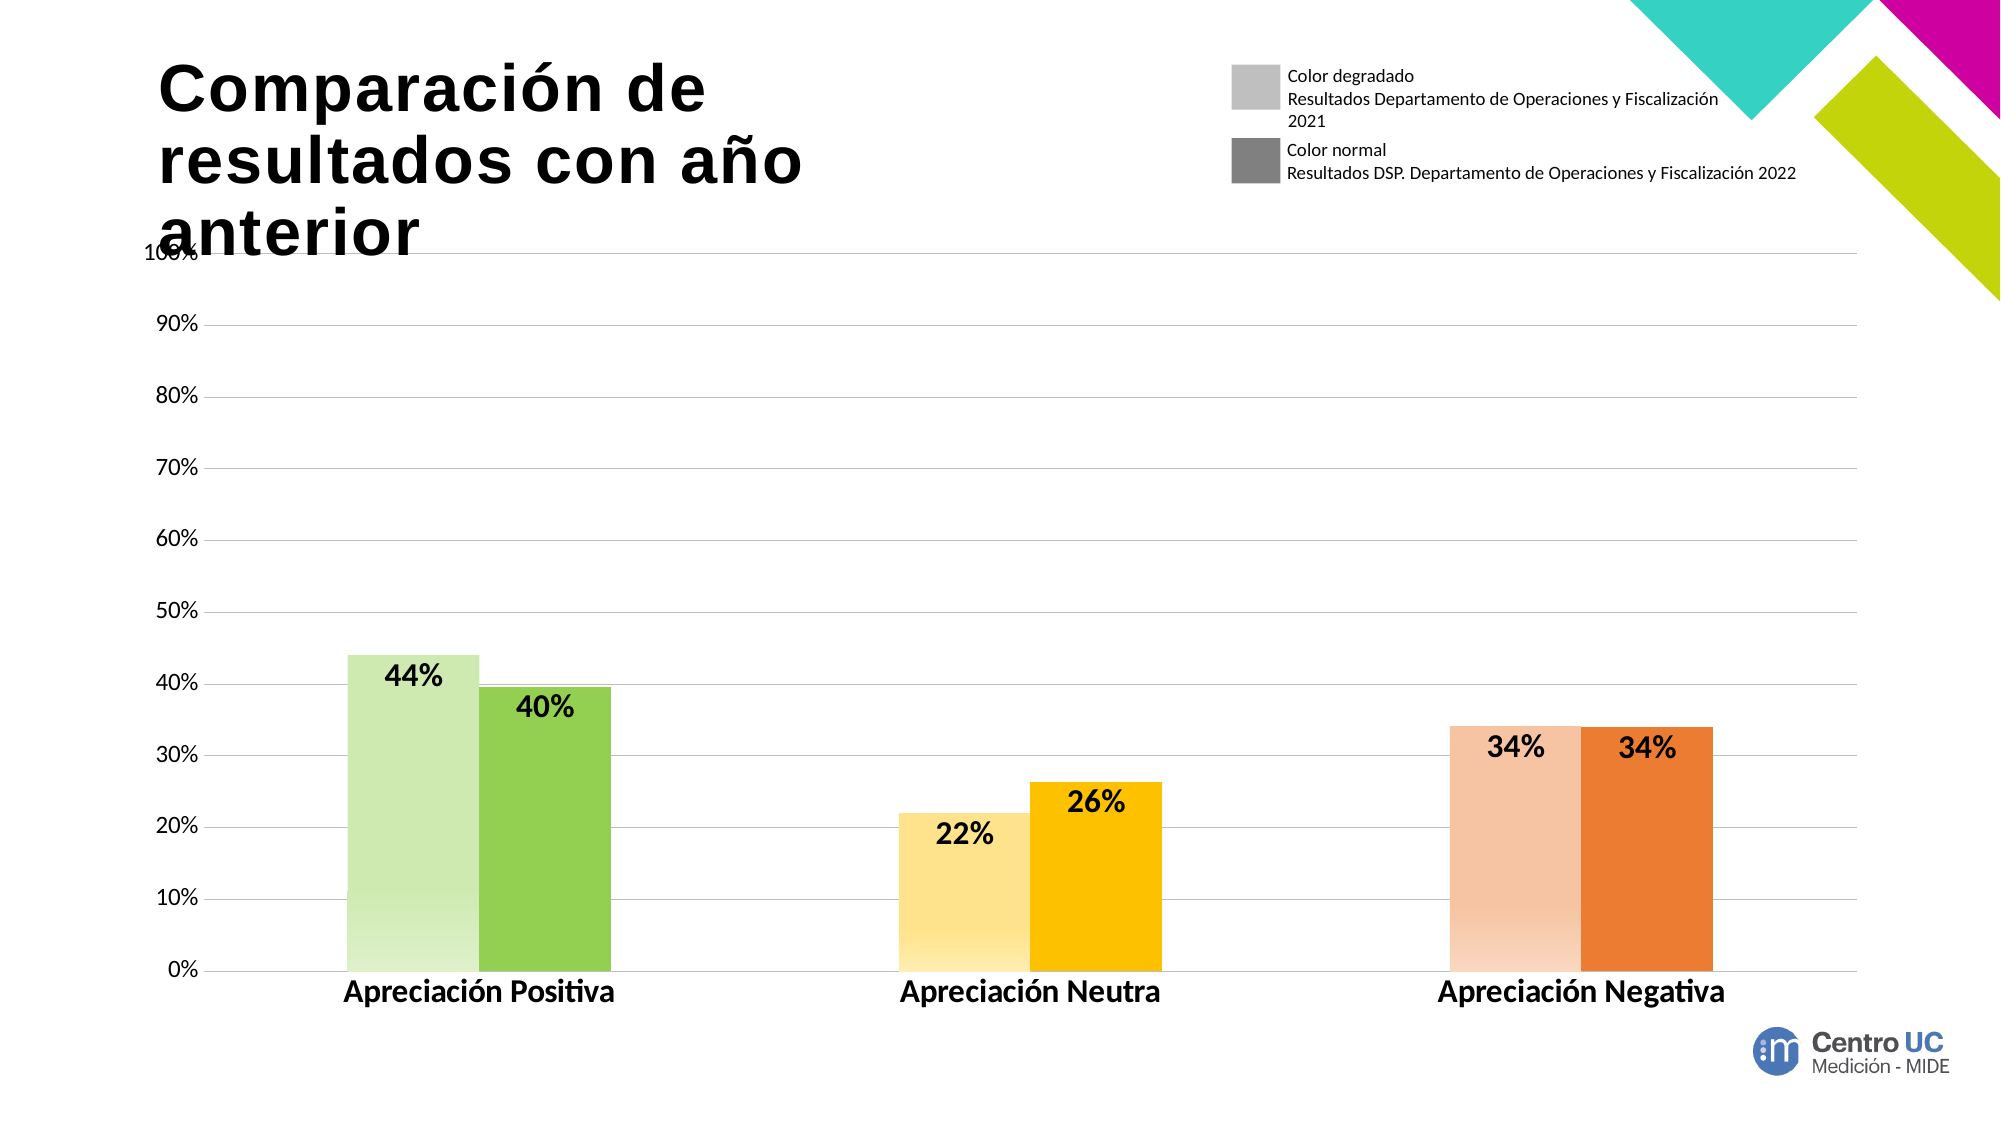

# Comparación de resultados con año anterior
Color degradado
Resultados Departamento de Operaciones y Fiscalización 2021

Color normal
Resultados DSP. Departamento de Operaciones y Fiscalización 2022

### Chart

| Category | Área | Resultados 2021 |
|---|---|---|
| Apreciación Positiva | 0.4392857142857143 | 0.3963709677419355 |
| Apreciación Neutra | 0.21964285714285714 | 0.26370967741935486 |
| Apreciación Negativa | 0.3410714285714286 | 0.33991935483870966 |